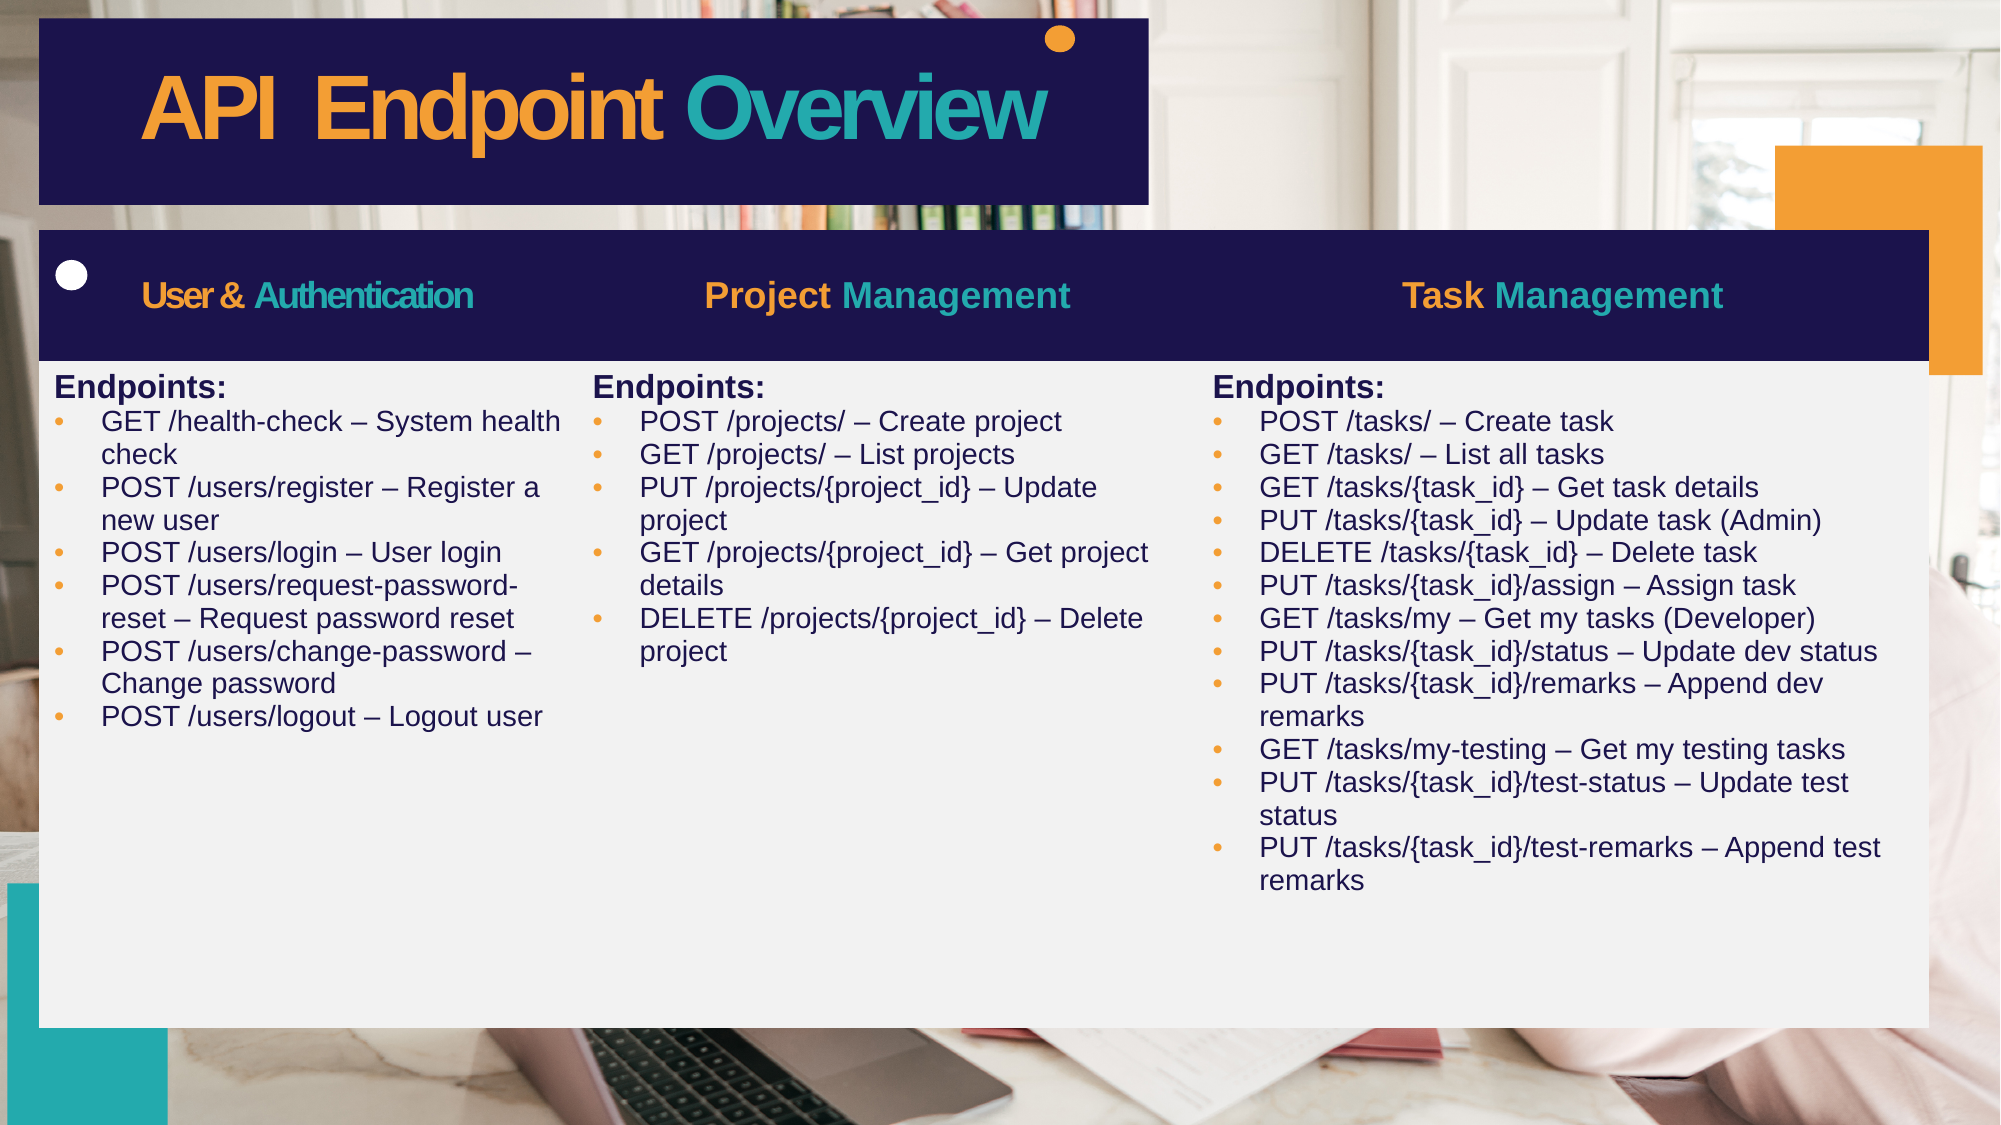

API  Endpoint Overview

| User & Authentication | Project Management | Task Management |
| --- | --- | --- |
| Endpoints: GET /health-check – System health check POST /users/register – Register a new user POST /users/login – User login POST /users/request-password-reset – Request password reset POST /users/change-password – Change password POST /users/logout – Logout user | Endpoints: POST /projects/ – Create project GET /projects/ – List projects PUT /projects/{project\_id} – Update project GET /projects/{project\_id} – Get project details DELETE /projects/{project\_id} – Delete project | Endpoints: POST /tasks/ – Create task GET /tasks/ – List all tasks GET /tasks/{task\_id} – Get task details PUT /tasks/{task\_id} – Update task (Admin) DELETE /tasks/{task\_id} – Delete task PUT /tasks/{task\_id}/assign – Assign task GET /tasks/my – Get my tasks (Developer) PUT /tasks/{task\_id}/status – Update dev status PUT /tasks/{task\_id}/remarks – Append dev remarks GET /tasks/my-testing – Get my testing tasks PUT /tasks/{task\_id}/test-status – Update test status PUT /tasks/{task\_id}/test-remarks – Append test remarks |